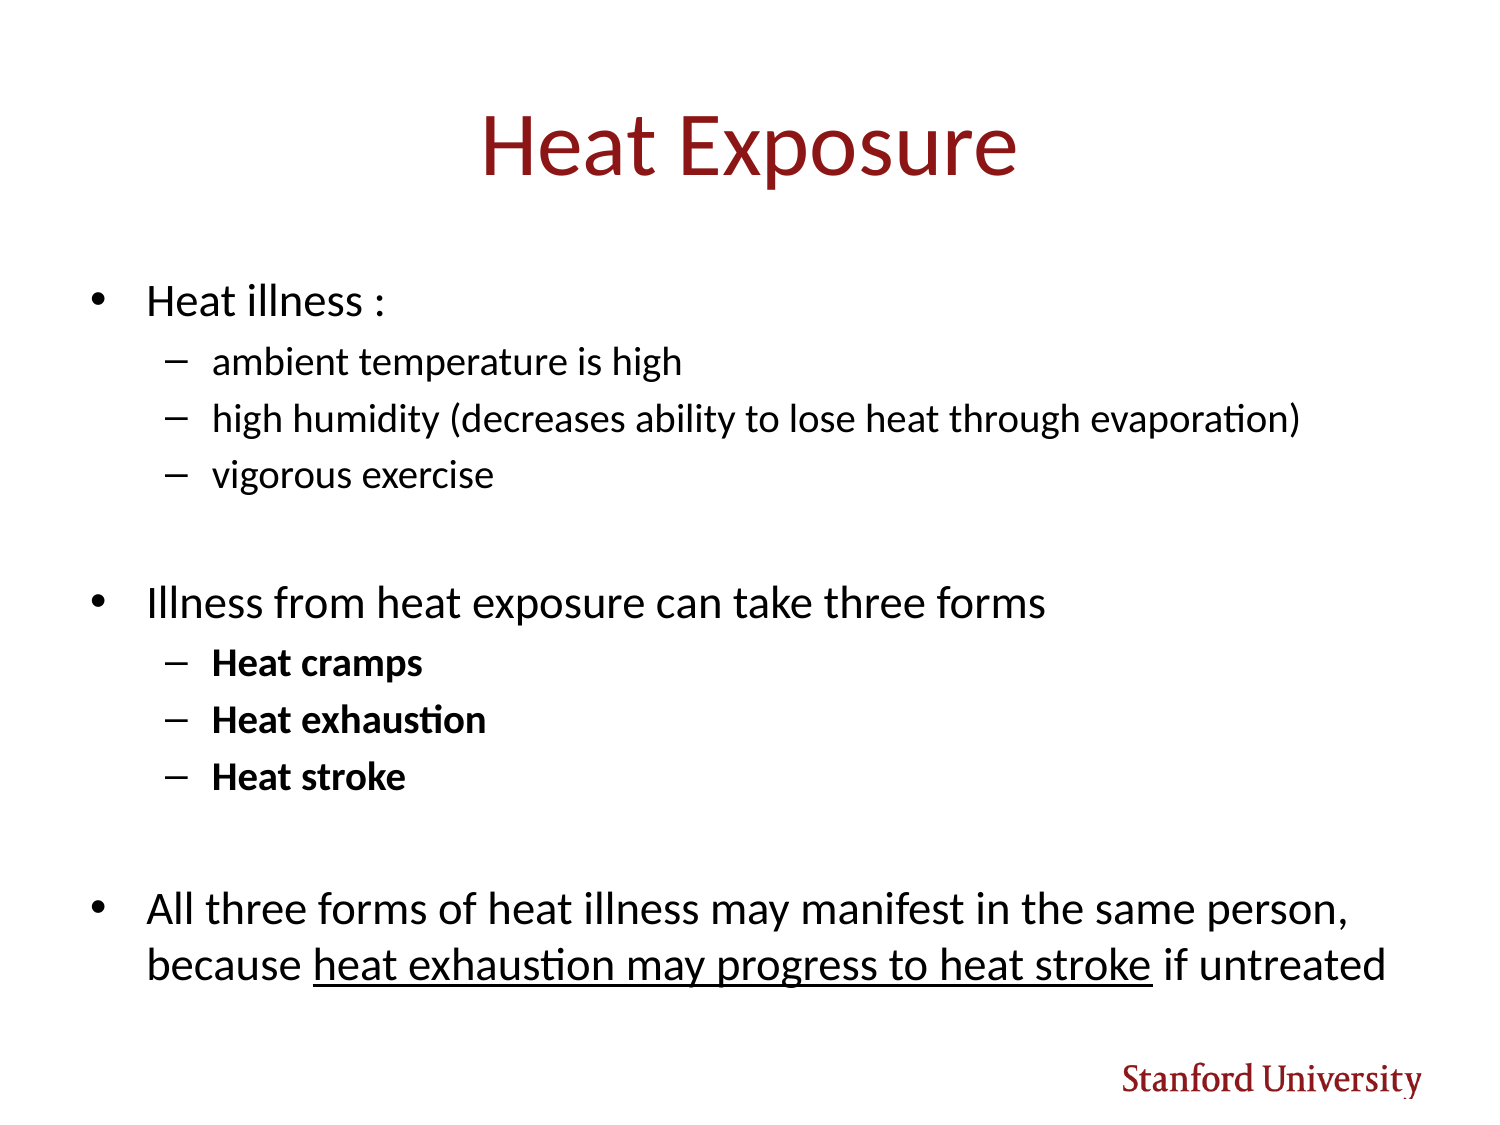

# Heat Exposure
Heat illness :
ambient temperature is high
high humidity (decreases ability to lose heat through evaporation)
vigorous exercise

Illness from heat exposure can take three forms
Heat cramps
Heat exhaustion
Heat stroke

All three forms of heat illness may manifest in the same person, because heat exhaustion may progress to heat stroke if untreated